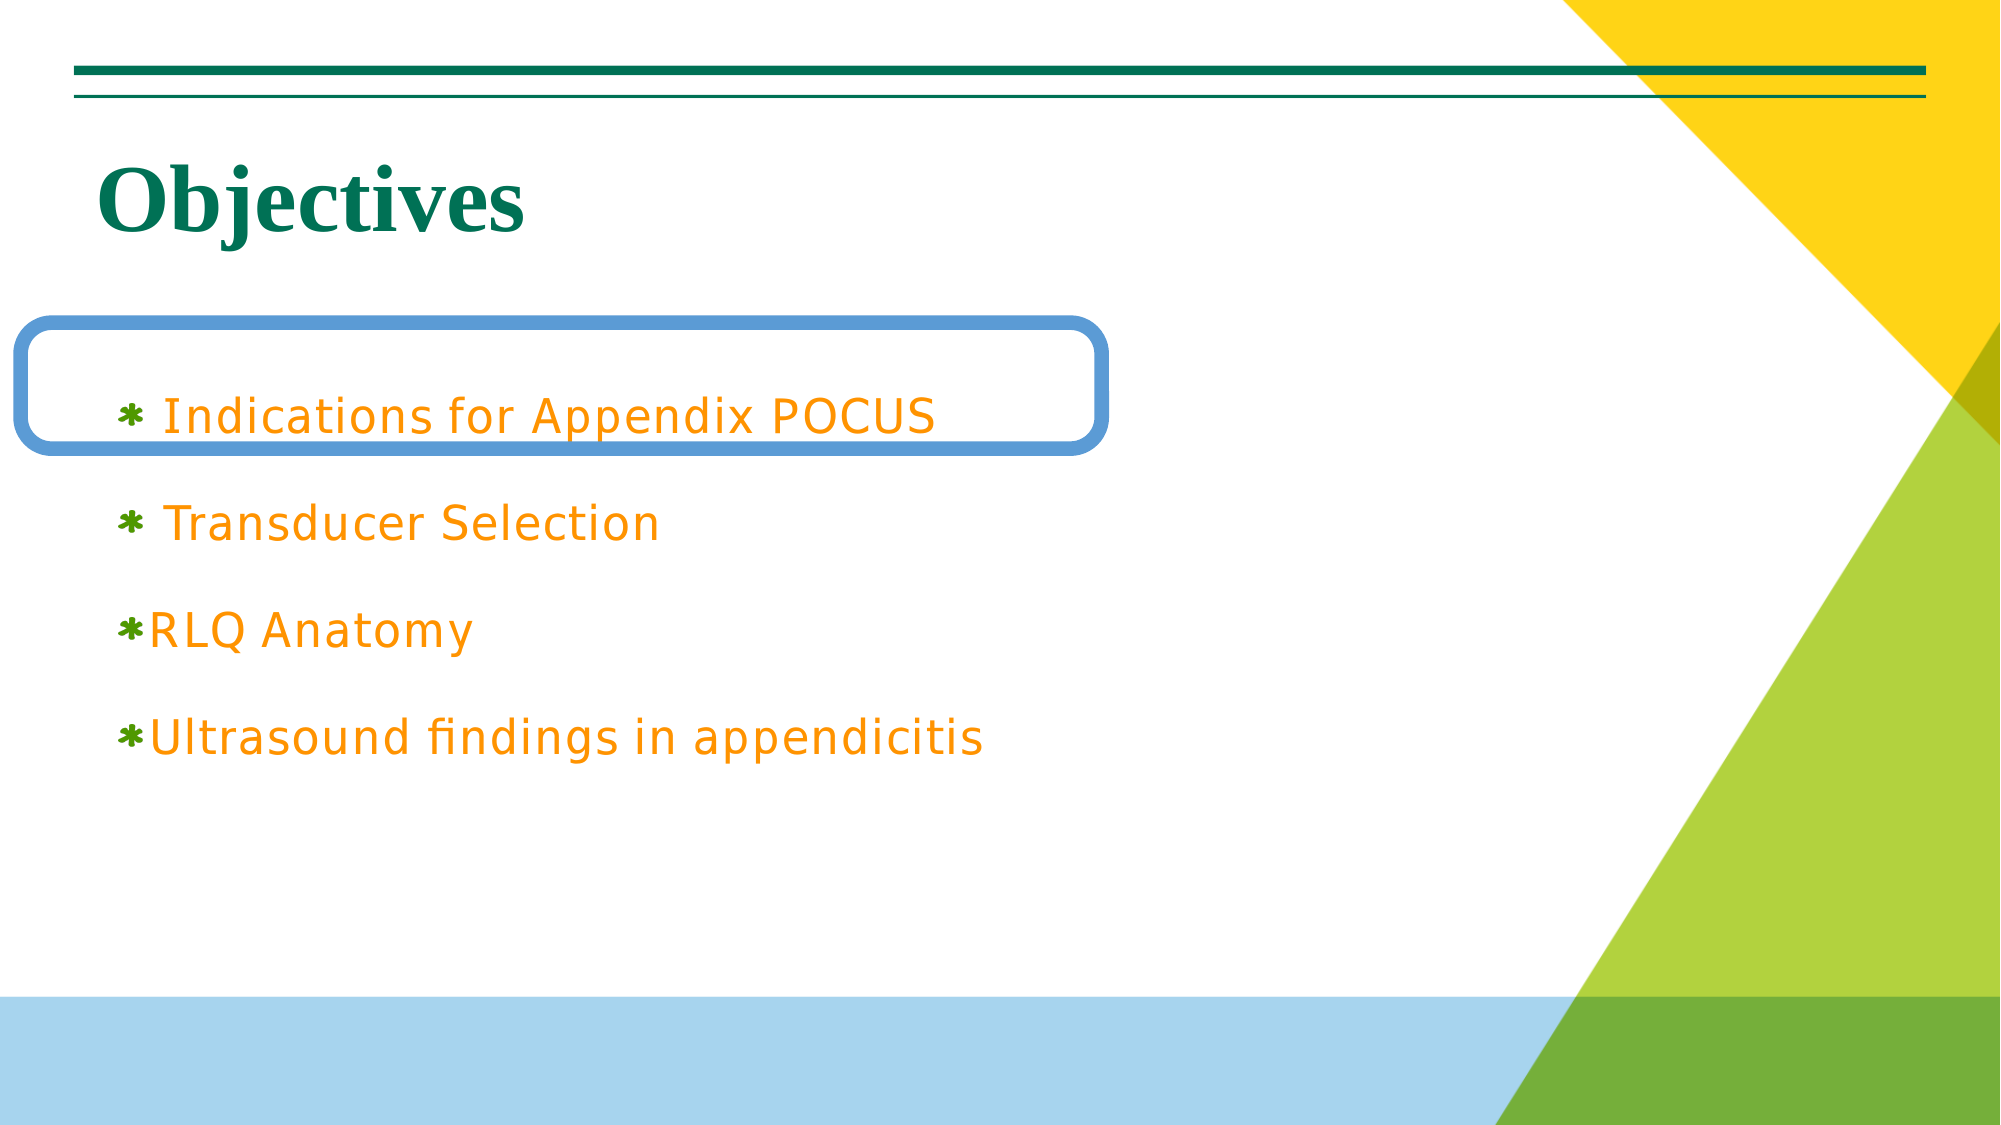

# Objectives

 Indications for Appendix POCUS
 Transducer Selection
RLQ Anatomy
Ultrasound findings in appendicitis